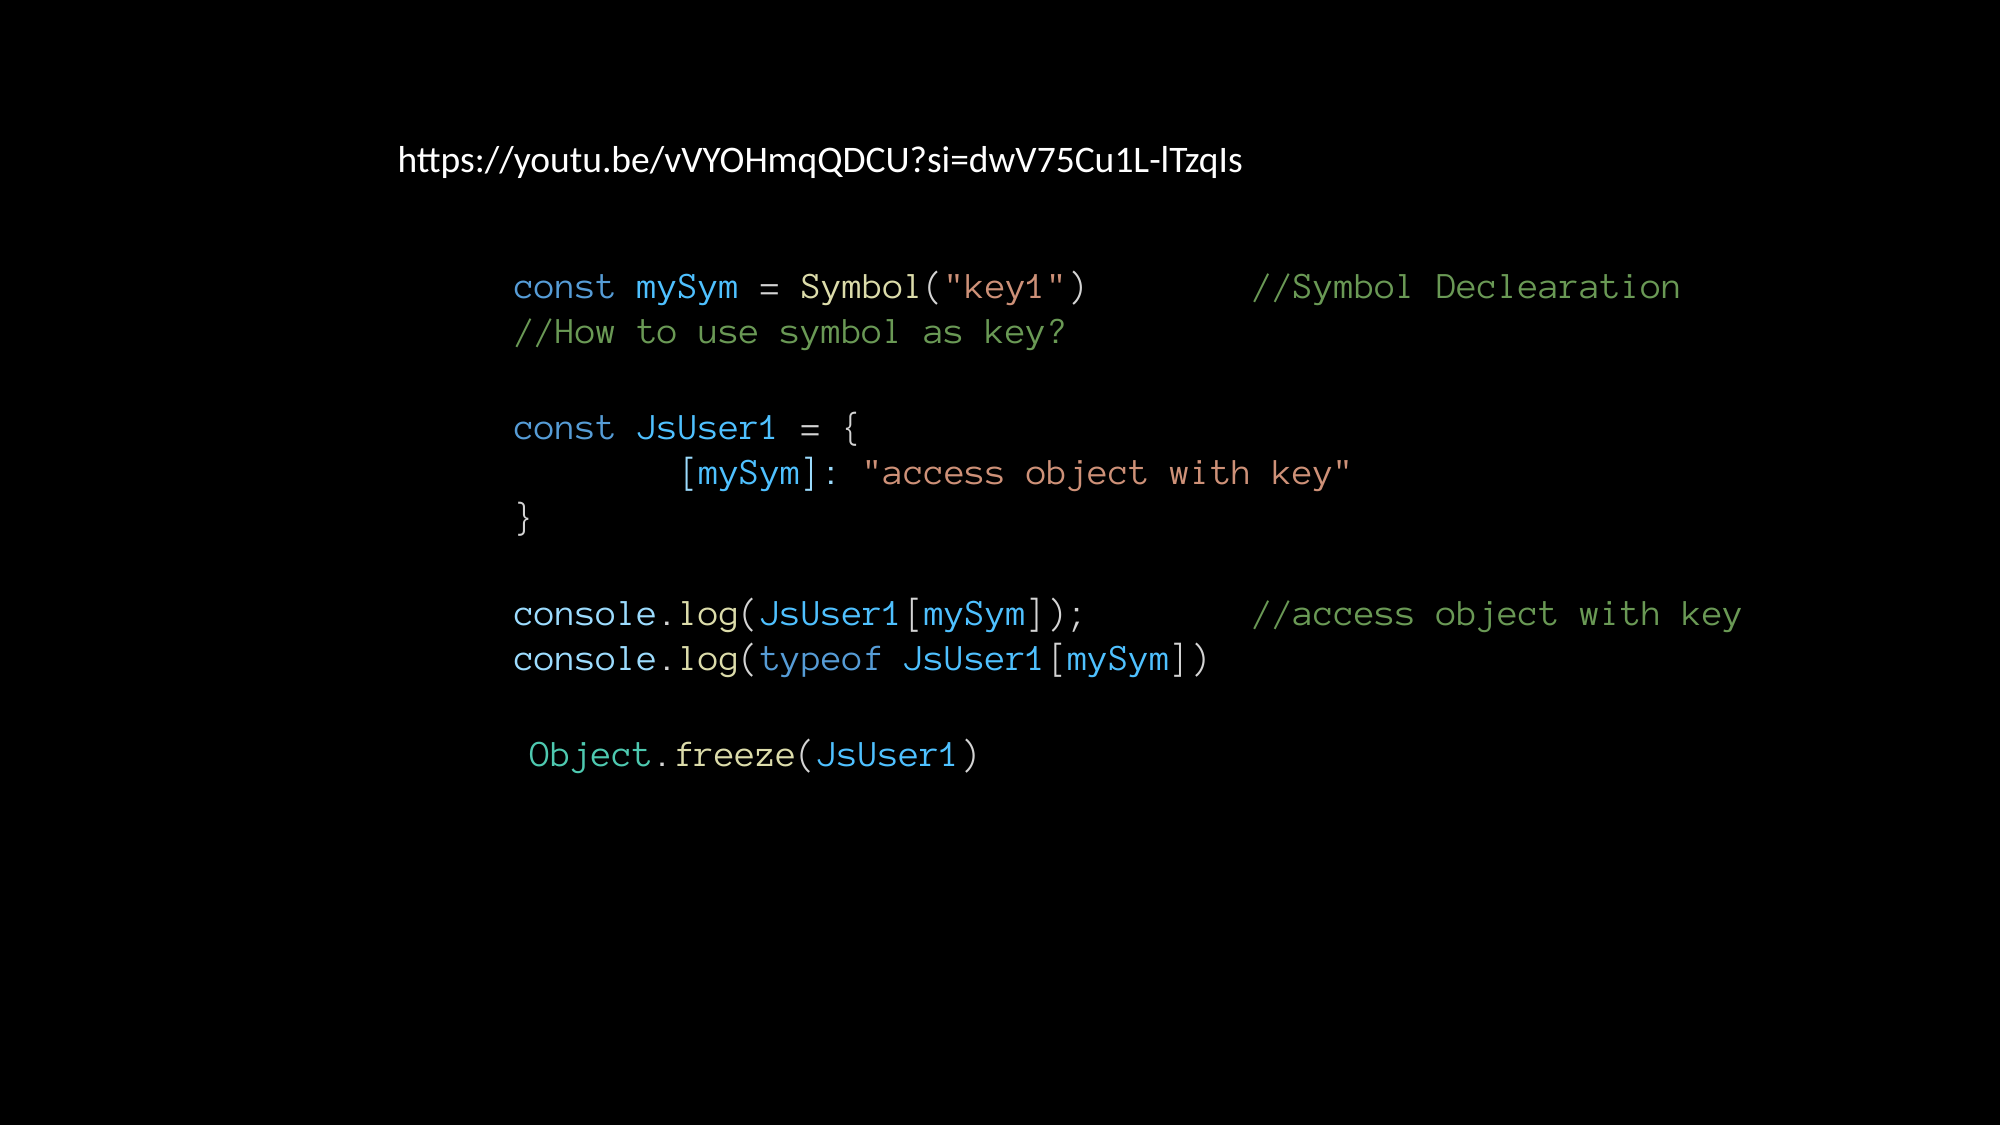

https://youtu.be/vVYOHmqQDCU?si=dwV75Cu1L-lTzqIs
const mySym = Symbol("key1")        //Symbol Declearation
//How to use symbol as key?
const JsUser1 = {
        [mySym]: "access object with key"
}
console.log(JsUser1[mySym]);        //access object with key
console.log(typeof JsUser1[mySym])
Object.freeze(JsUser1)